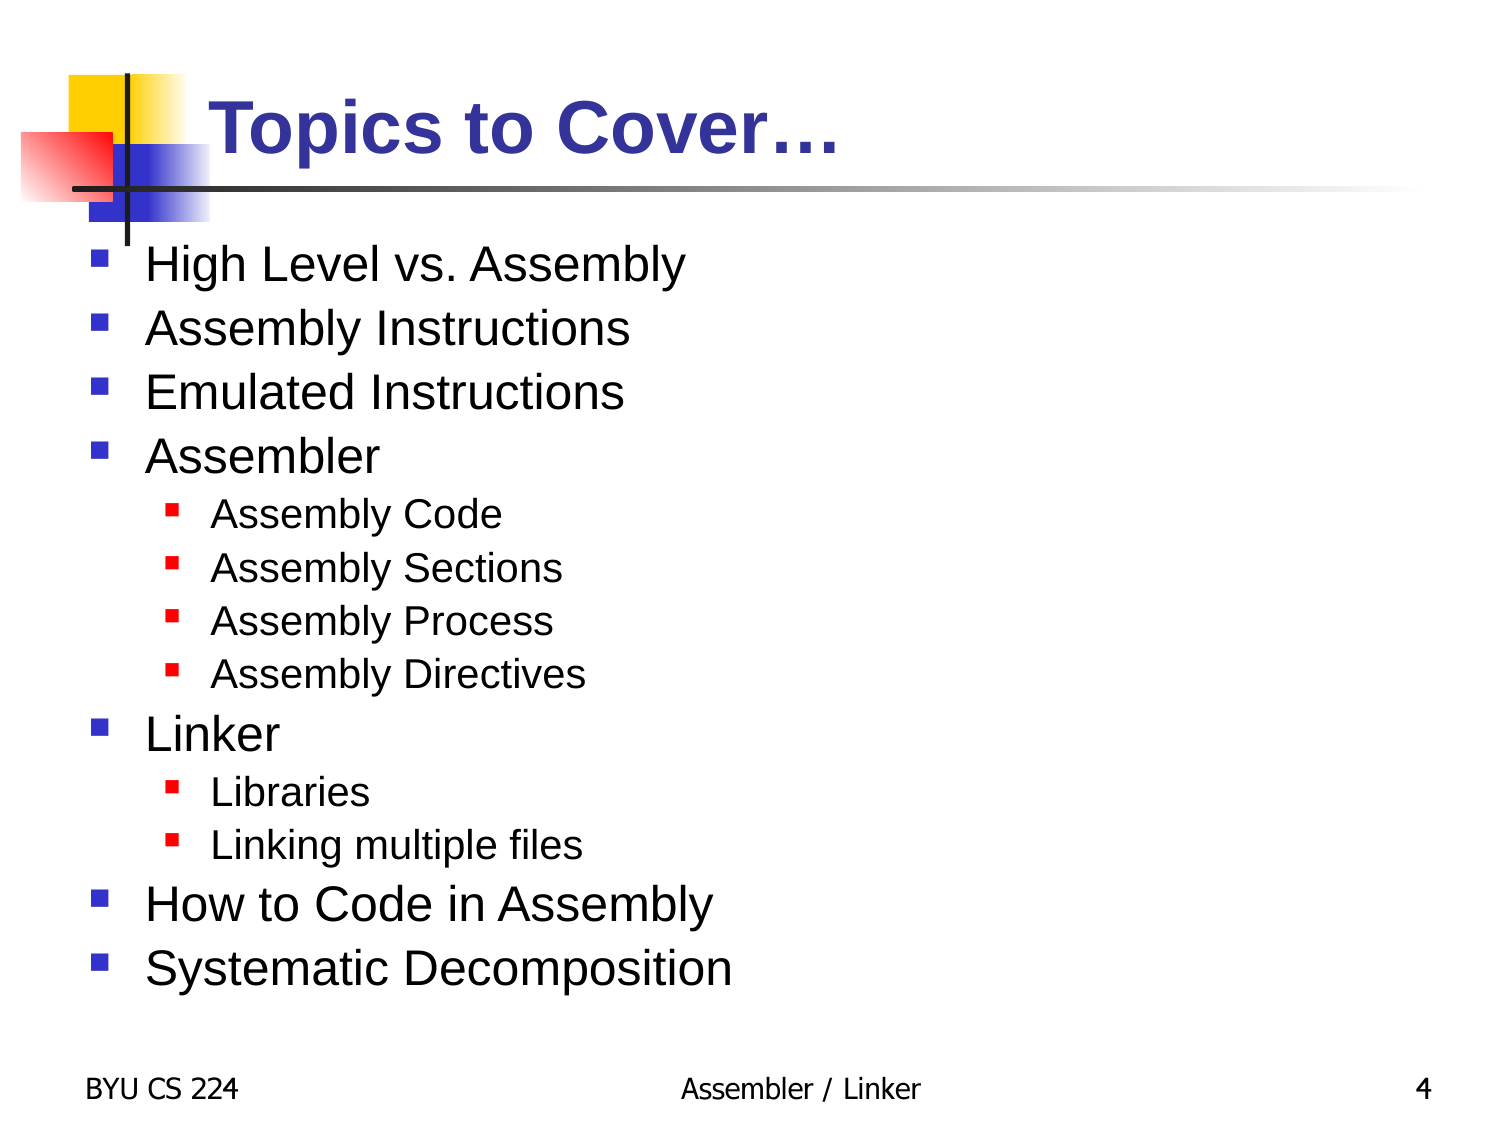

# Topics to Cover…
High Level vs. Assembly
Assembly Instructions
Emulated Instructions
Assembler
Assembly Code
Assembly Sections
Assembly Process
Assembly Directives
Linker
Libraries
Linking multiple files
How to Code in Assembly
Systematic Decomposition
BYU CS 224
Assembler / Linker
4